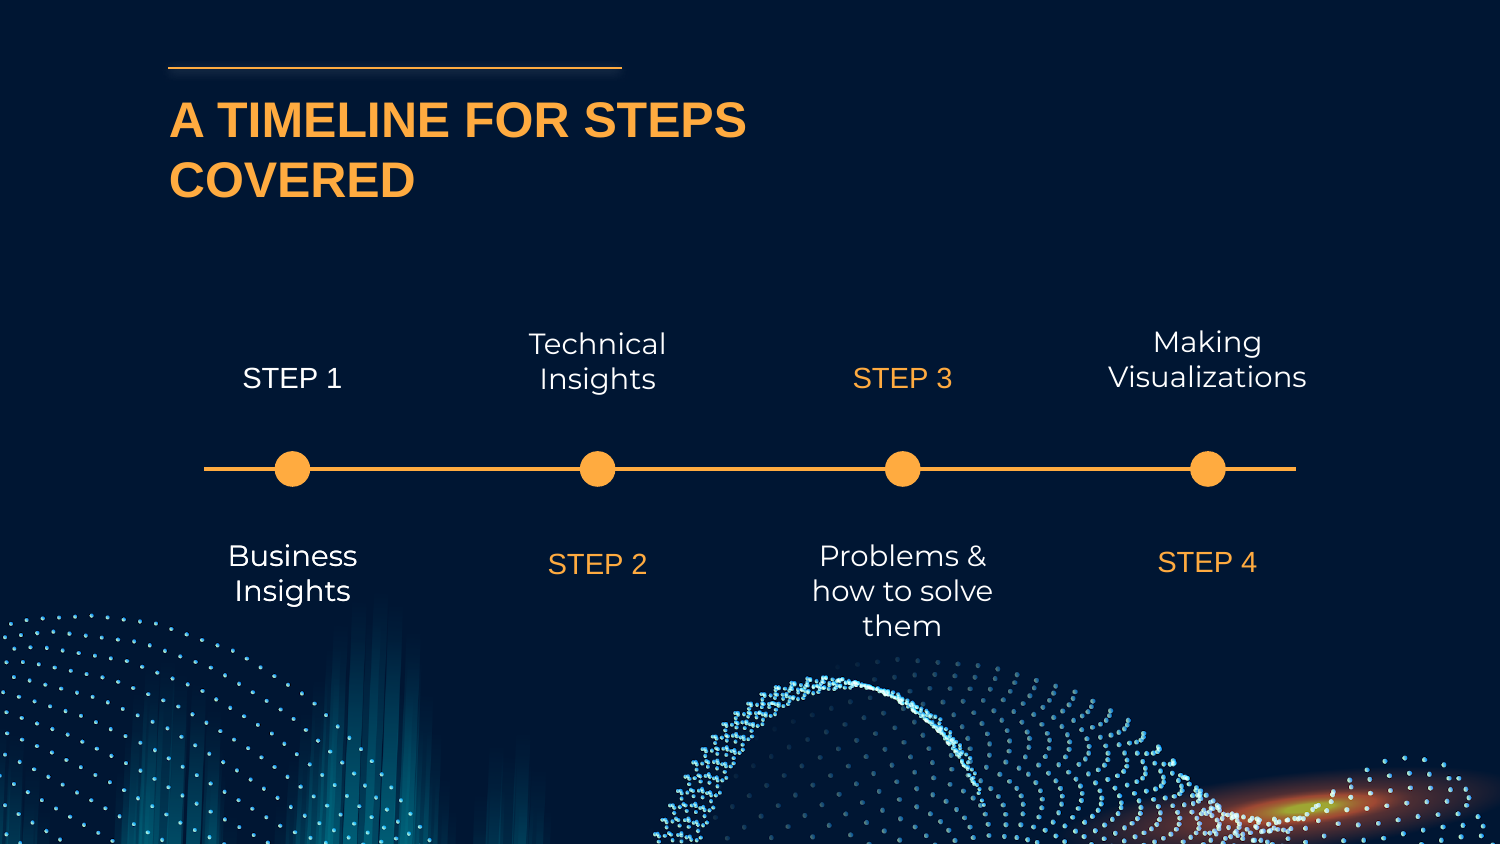

# A TIMELINE FOR STEPS COVERED
Making Visualizations
Technical Insights
STEP 1
STEP 3

Business Insights
Business Insights
Problems & how to solve them
STEP 4
STEP 2